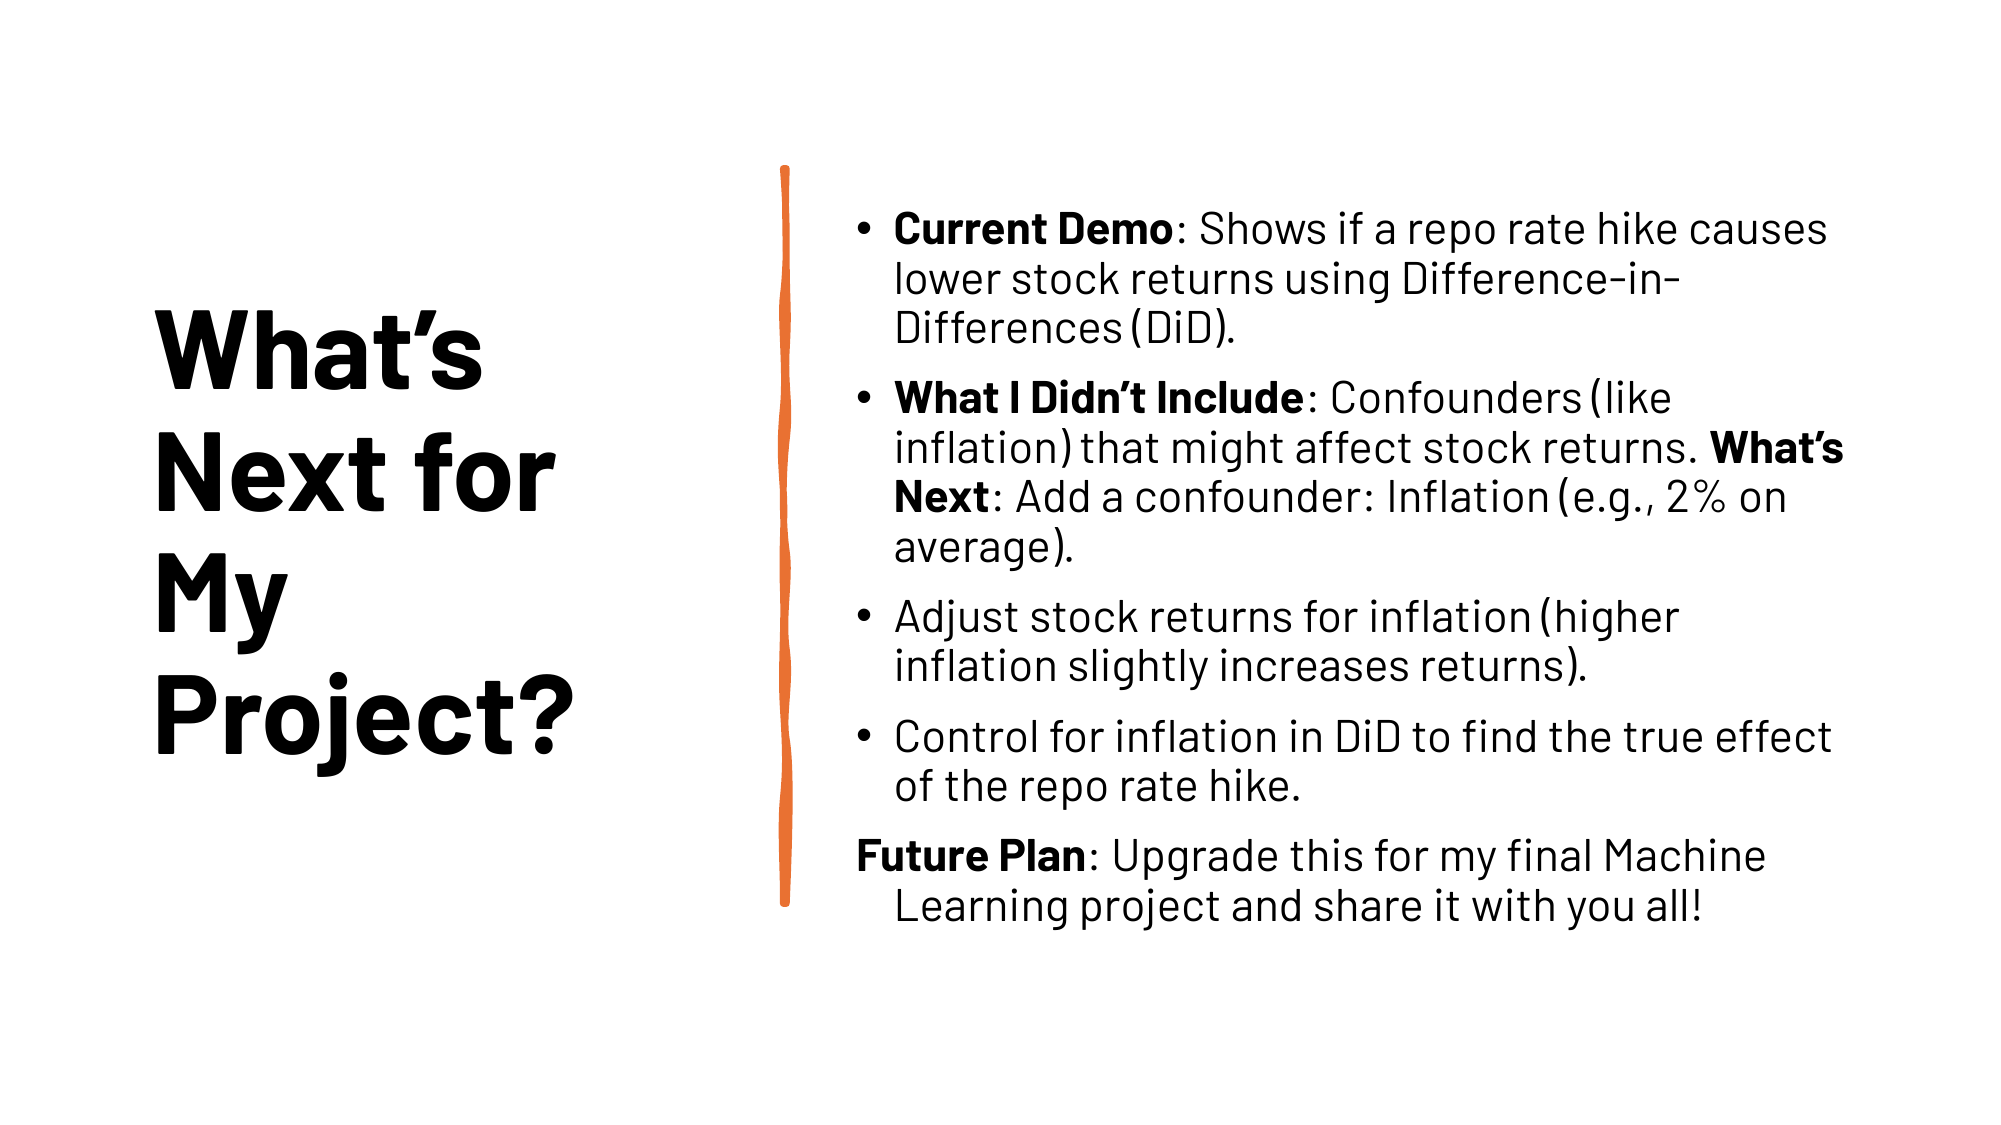

# What’s Next for My Project?
Current Demo: Shows if a repo rate hike causes lower stock returns using Difference-in-Differences (DiD).
What I Didn’t Include: Confounders (like inflation) that might affect stock returns. What’s Next: Add a confounder: Inflation (e.g., 2% on average).
Adjust stock returns for inflation (higher inflation slightly increases returns).
Control for inflation in DiD to find the true effect of the repo rate hike.
Future Plan: Upgrade this for my final Machine Learning project and share it with you all!